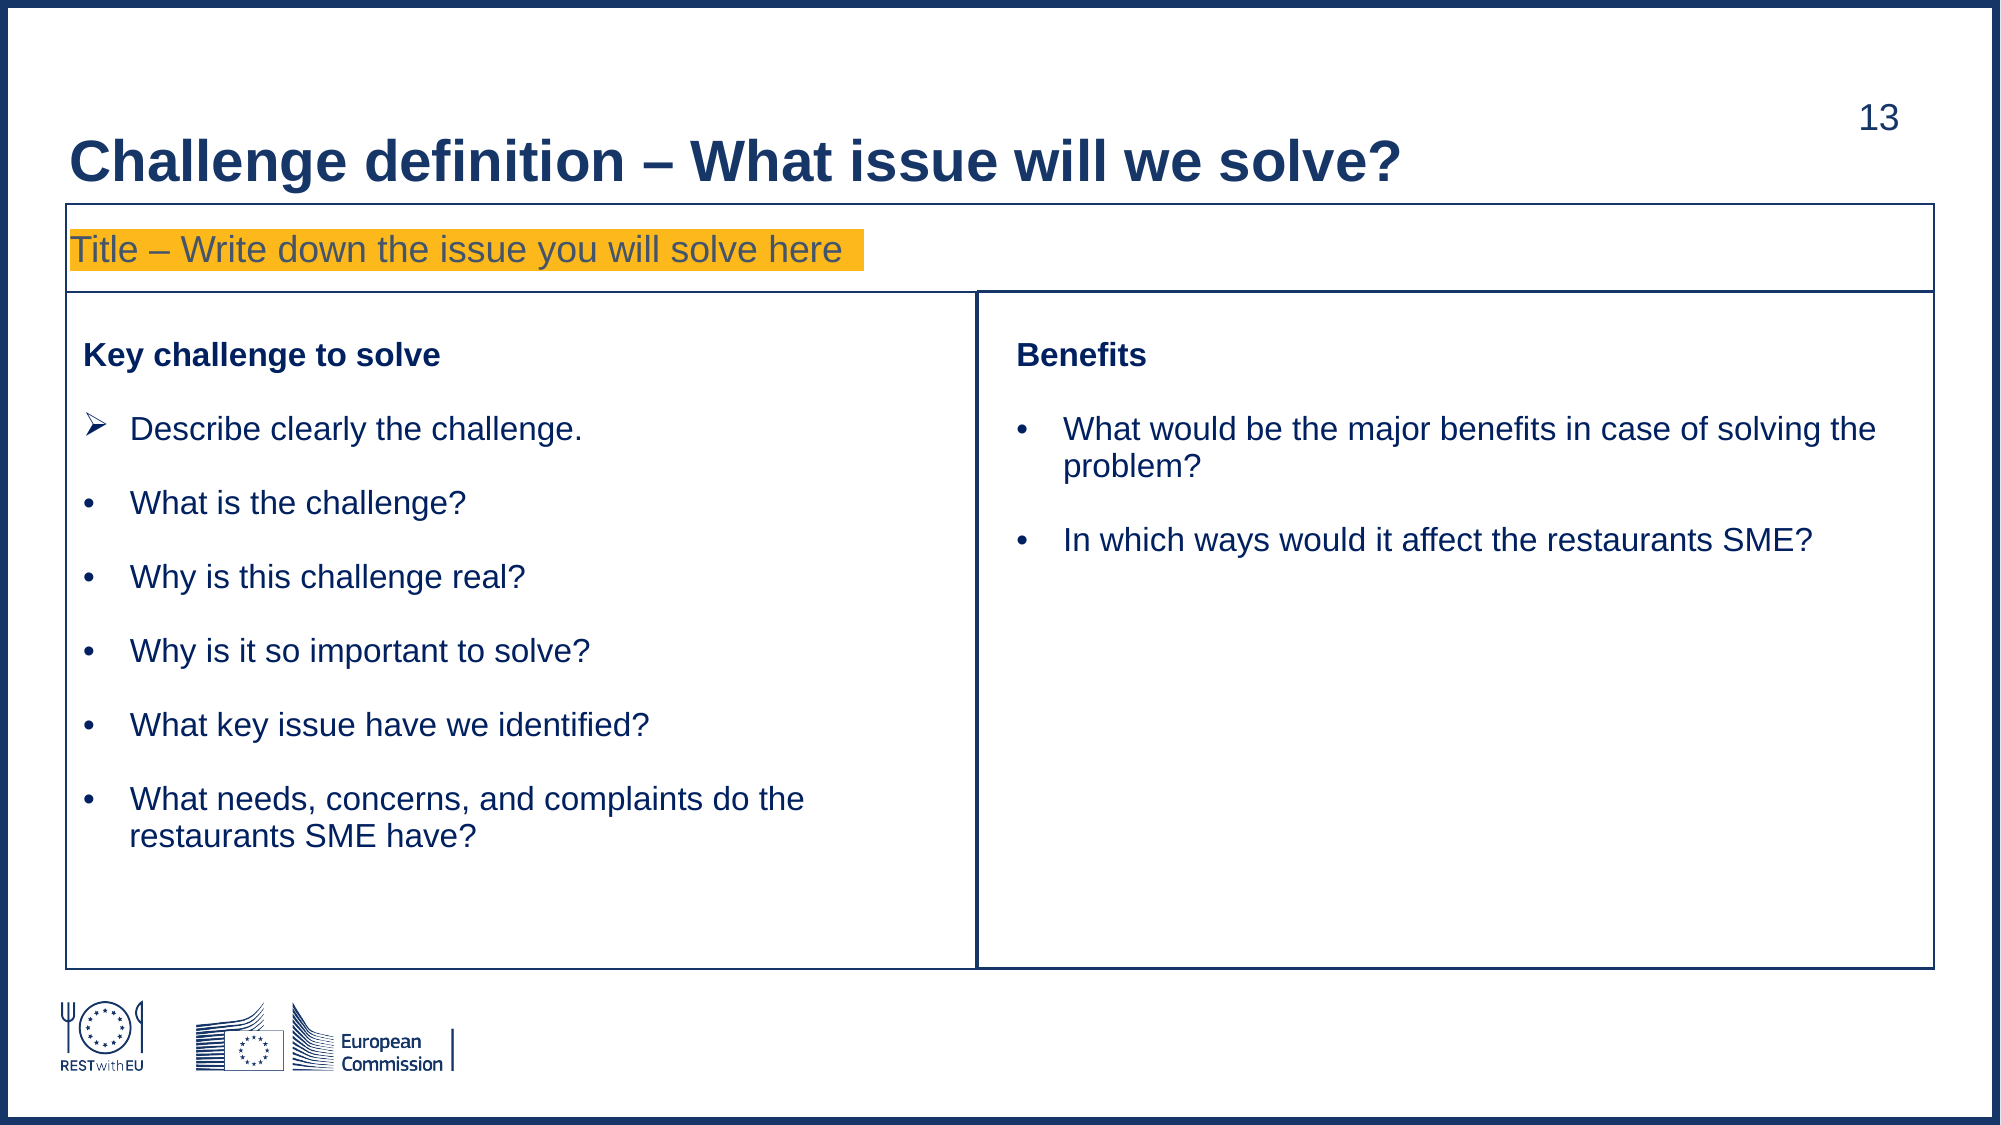

Challenge definition – What issue will we solve?

Title – Write down the issue you will solve here

| Key challenge to solve  Describe clearly the challenge.  What is the challenge? Why is this challenge real? Why is it so important to solve? What key issue have we identified?  What needs, concerns, and complaints do the      restaurants SME have? | Benefits  What would be the major benefits in case of solving the problem?  In which ways would it affect the restaurants SME? |
| --- | --- |